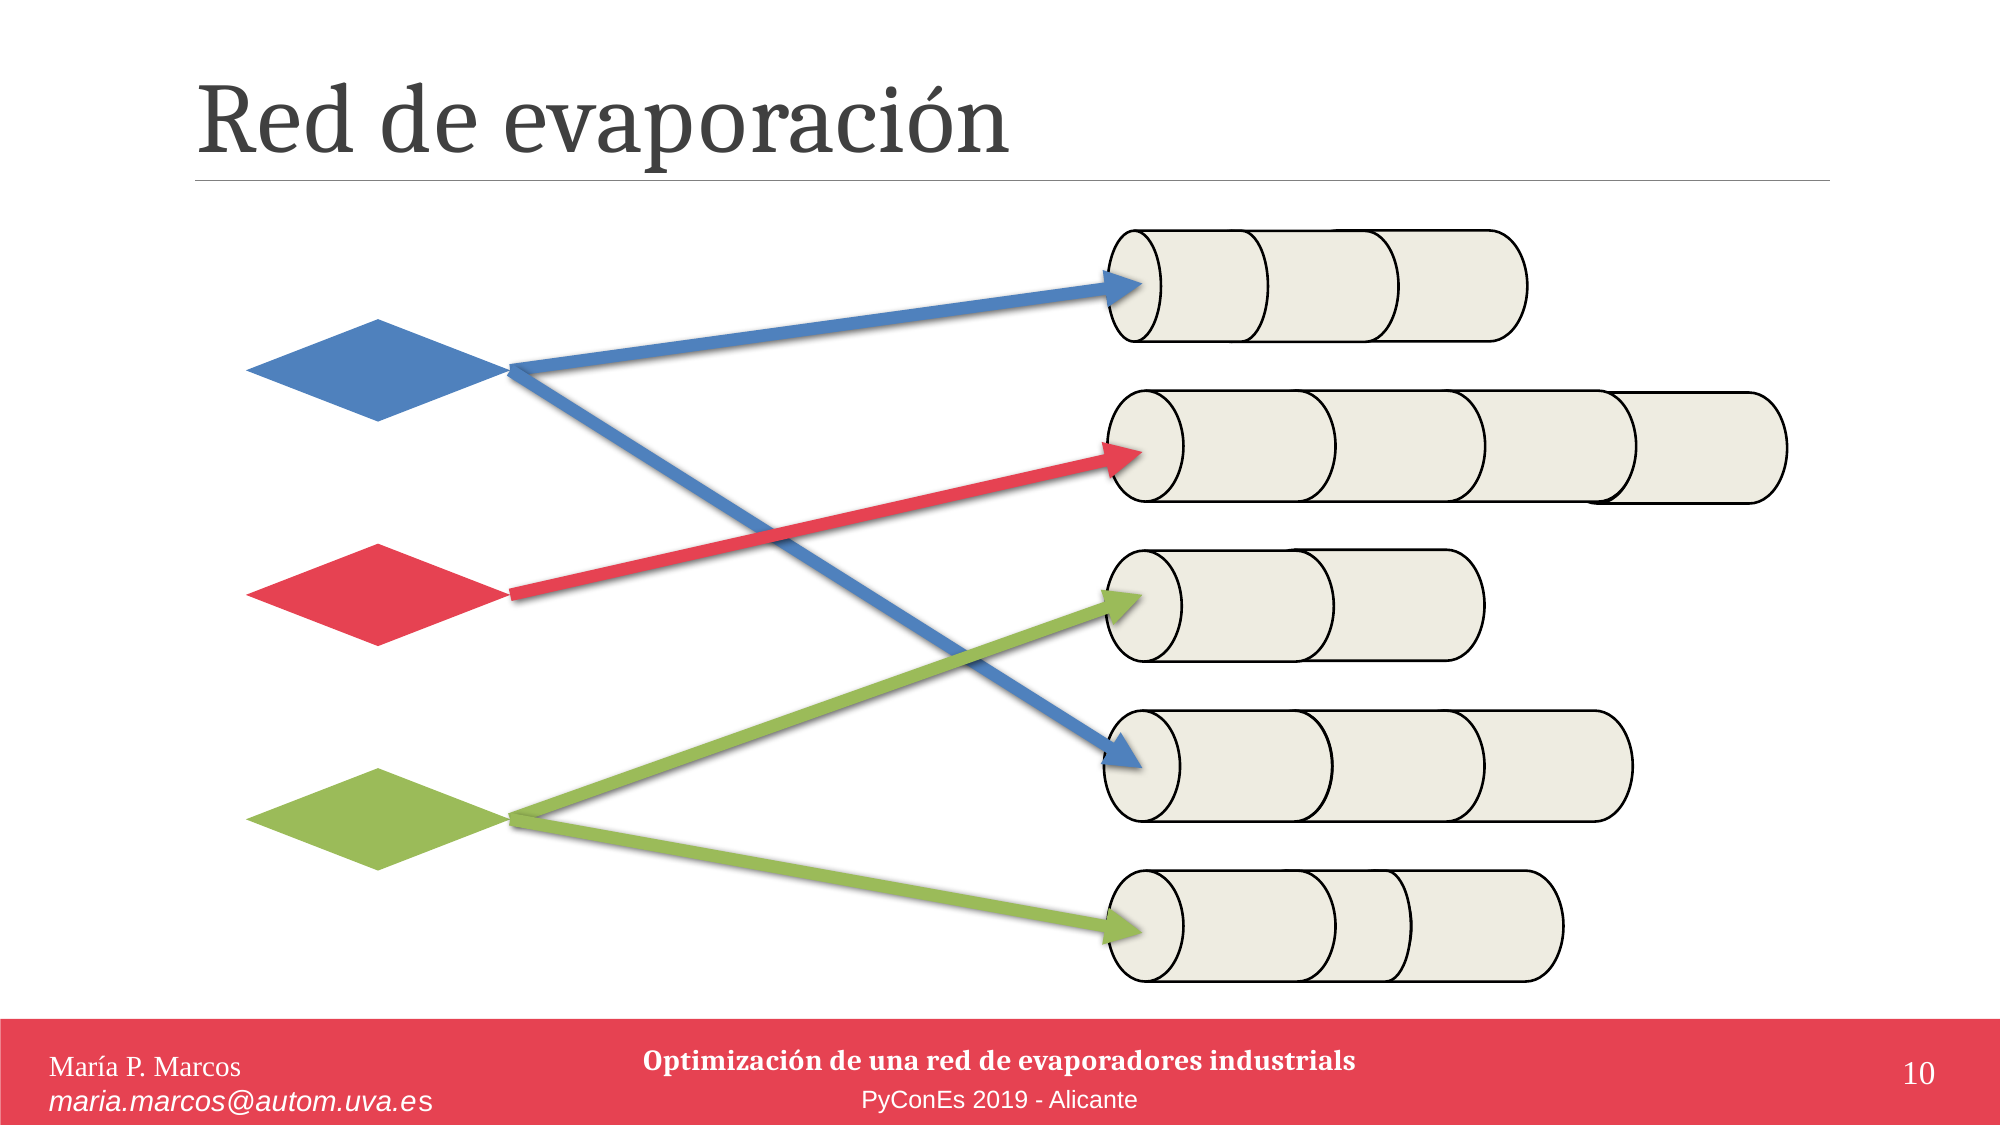

# Red de evaporación

Optimización de una red de evaporadores industrials
PyConEs 2019 - Alicante
María P. Marcos maria.marcos@autom.uva.es
10